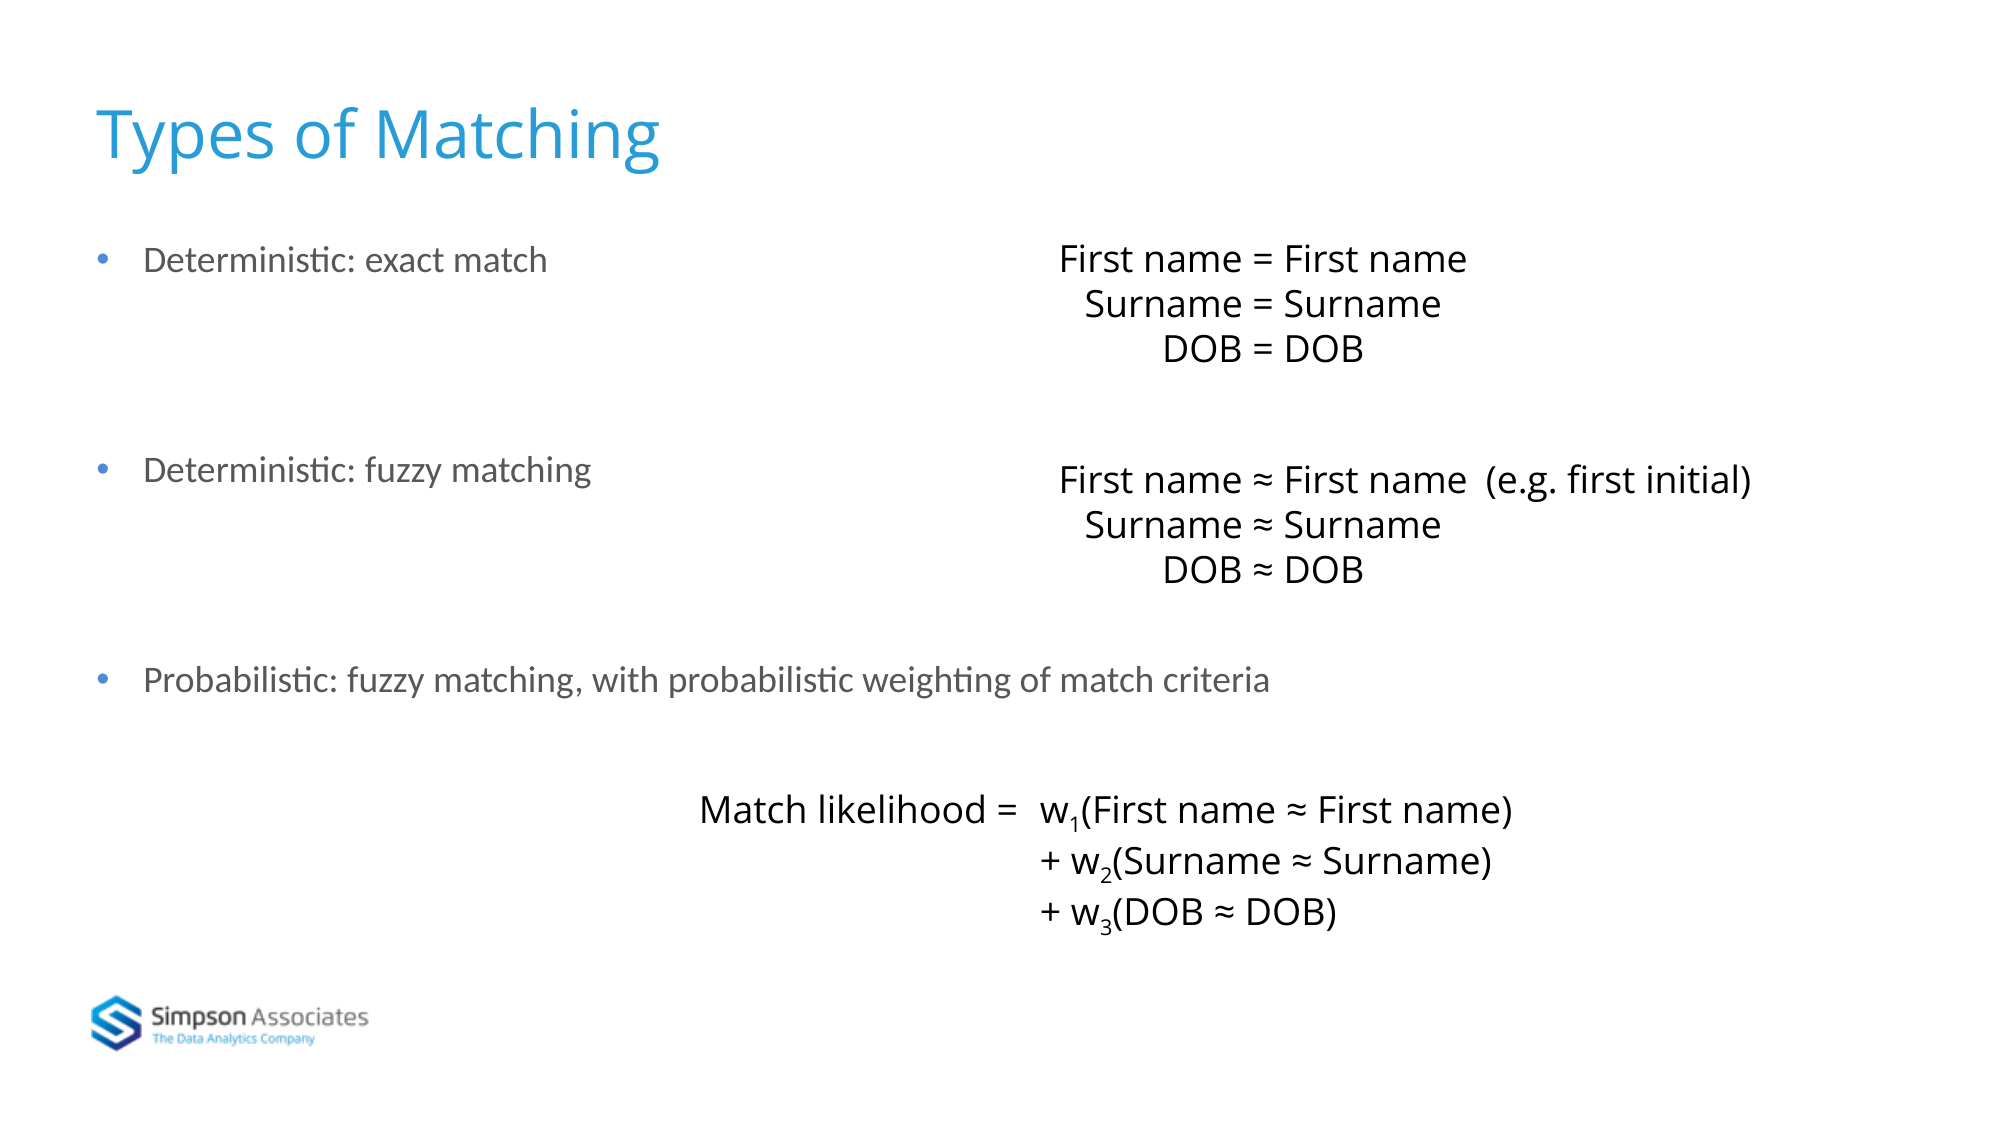

# Types of Matching
Deterministic: exact match

Deterministic: fuzzy matching

Probabilistic: fuzzy matching, with probabilistic weighting of match criteria
First name = First name
Surname = Surname
DOB = DOB
First name ≈ First name
Surname ≈ Surname
DOB ≈ DOB
(e.g. first initial)
Match likelihood =
w1(First name ≈ First name)
+ w2(Surname ≈ Surname)
+ w3(DOB ≈ DOB)